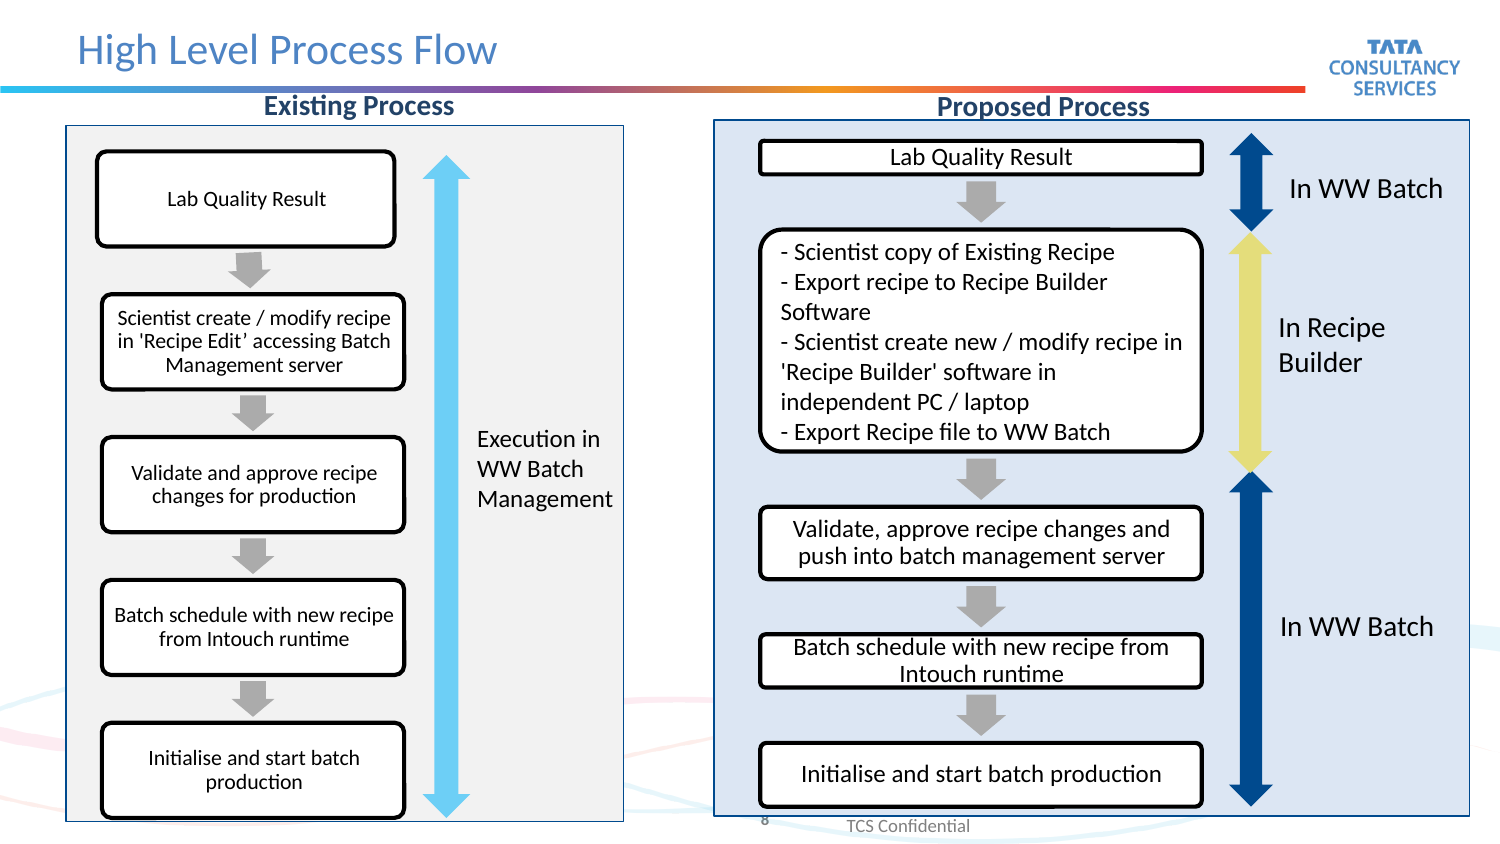

# High Level Process Flow
Existing Process
Proposed Process

Lab Quality Result

- Scientist copy of Existing Recipe
- Export recipe to Recipe Builder Software
- Scientist create new / modify recipe in 'Recipe Builder' software in independent PC / laptop
- Export Recipe file to WW Batch

Validate, approve recipe changes and push into batch management server

Batch schedule with new recipe from Intouch runtime

Initialise and start batch production
Lab Quality Result

Scientist create / modify recipe in 'Recipe Edit’ accessing Batch Management server

Validate and approve recipe changes for production

Batch schedule with new recipe from Intouch runtime

Initialise and start batch production

In WW Batch

In Recipe Builder
Execution in WW Batch Management

In WW Batch